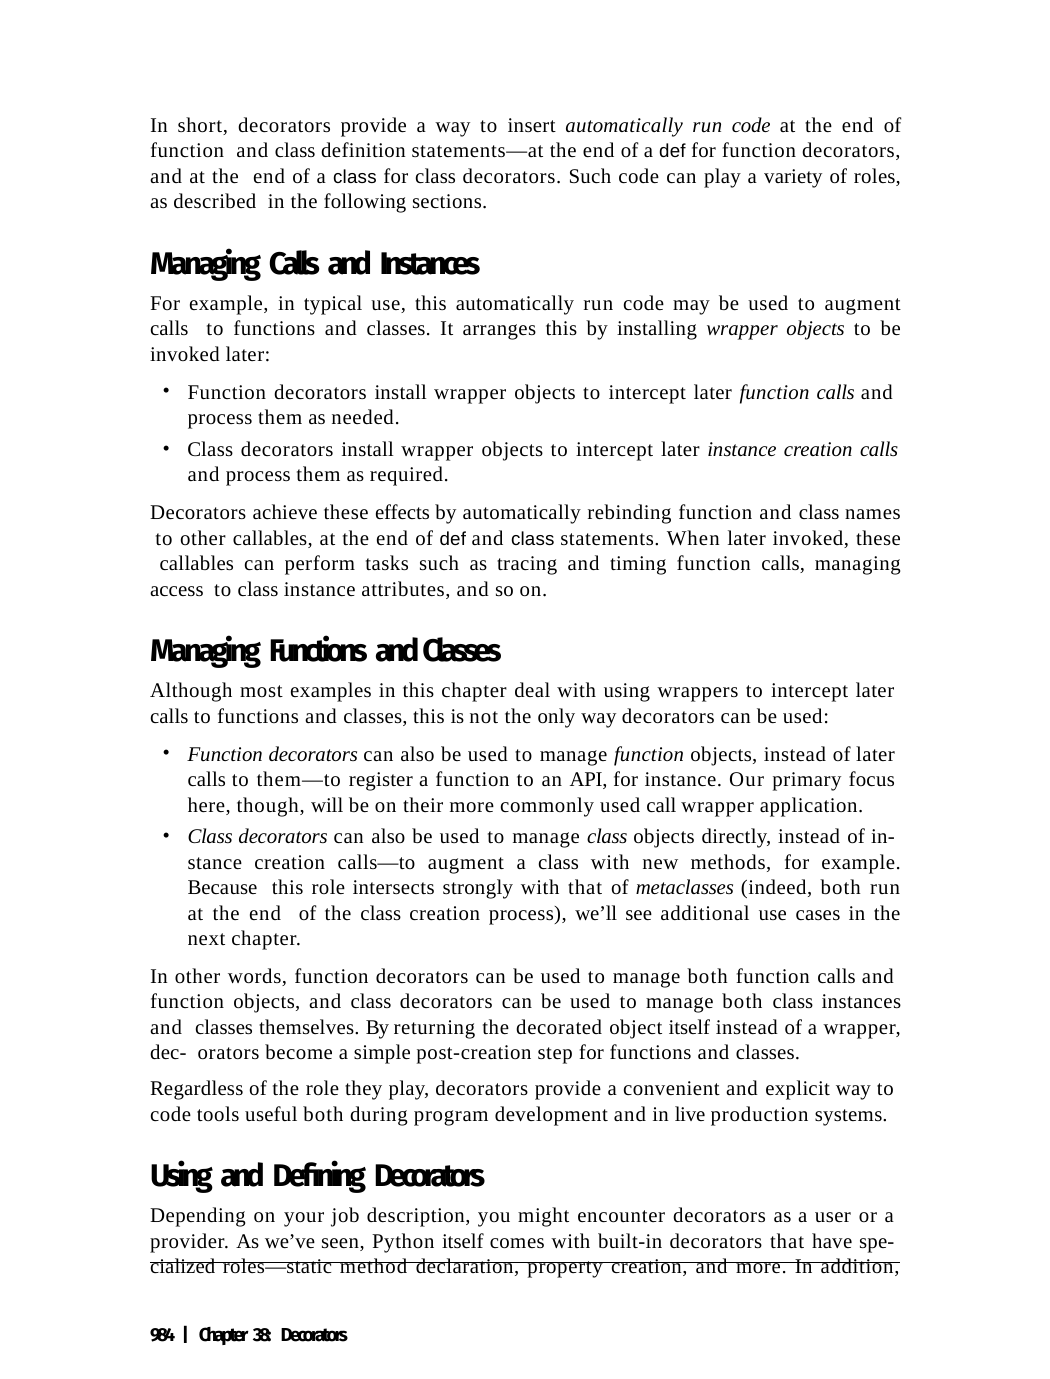

In short, decorators provide a way to insert automatically run code at the end of function  and class definition statements—at the end of a def for function decorators, and at the  end of a class for class decorators. Such code can play a variety of roles, as described  in the following sections.

Managing Calls and Instances
For example, in typical use, this automatically run code may be used to augment calls  to functions and classes. It arranges this by installing wrapper objects to be invoked later:
Function decorators install wrapper objects to intercept later function calls and  process them as needed.
Class decorators install wrapper objects to intercept later instance creation calls
and process them as required.
Decorators achieve these effects by automatically rebinding function and class names  to other callables, at the end of def and class statements. When later invoked, these  callables can perform tasks such as tracing and timing function calls, managing access  to class instance attributes, and so on.

Managing Functions and Classes
Although most examples in this chapter deal with using wrappers to intercept later  calls to functions and classes, this is not the only way decorators can be used:
Function decorators can also be used to manage function objects, instead of later  calls to them—to register a function to an API, for instance. Our primary focus  here, though, will be on their more commonly used call wrapper application.
Class decorators can also be used to manage class objects directly, instead of in-  stance creation calls—to augment a class with new methods, for example. Because  this role intersects strongly with that of metaclasses (indeed, both run at the end  of the class creation process), we’ll see additional use cases in the next chapter.
In other words, function decorators can be used to manage both function calls and  function objects, and class decorators can be used to manage both class instances and  classes themselves. By returning the decorated object itself instead of a wrapper, dec-  orators become a simple post-creation step for functions and classes.
Regardless of the role they play, decorators provide a convenient and explicit way to  code tools useful both during program development and in live production systems.

Using and Defining Decorators
Depending on your job description, you might encounter decorators as a user or a  provider. As we’ve seen, Python itself comes with built-in decorators that have spe-  cialized roles—static method declaration, property creation, and more. In addition,

984  |  Chapter 38:  Decorators